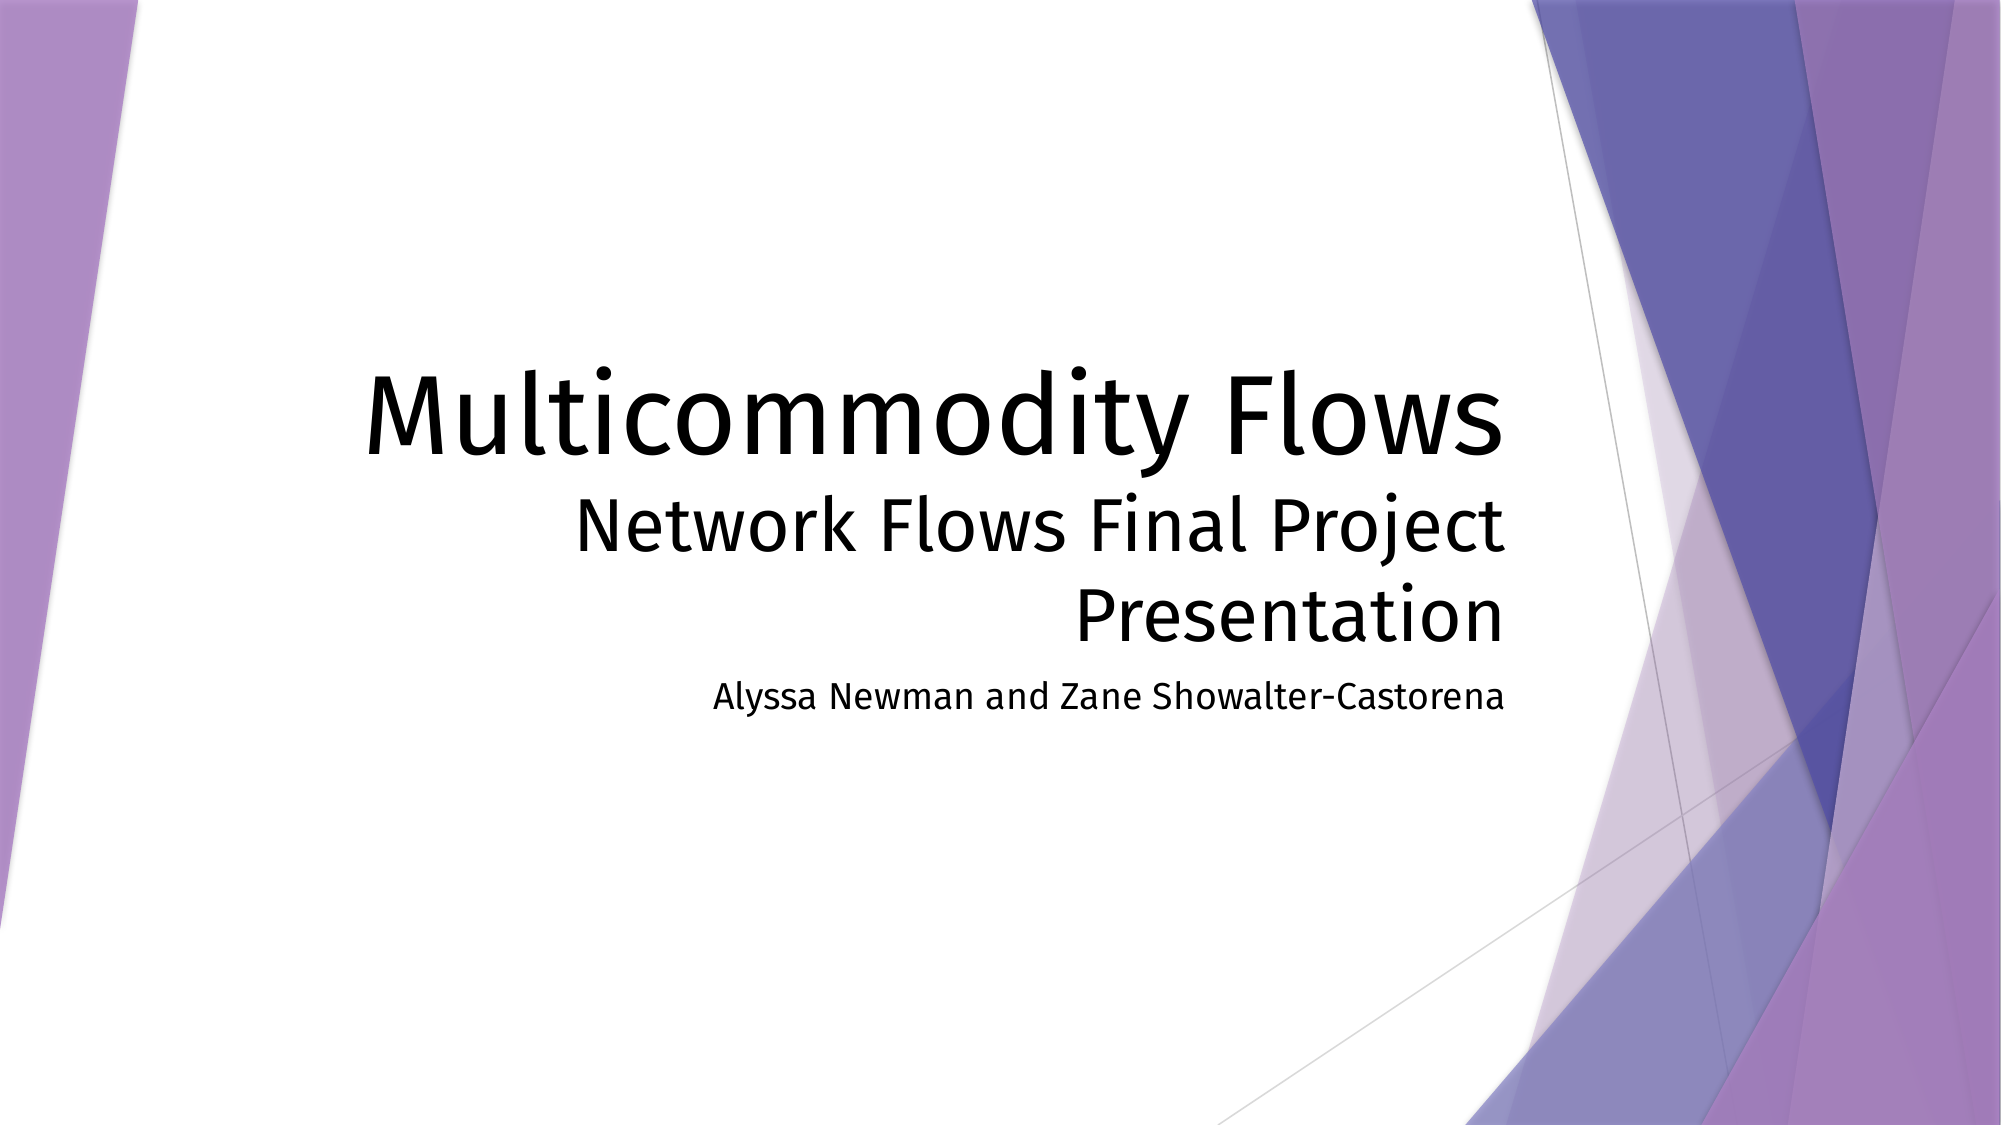

# Multicommodity Flows Network Flows Final Project Presentation
Alyssa Newman and Zane Showalter-Castorena